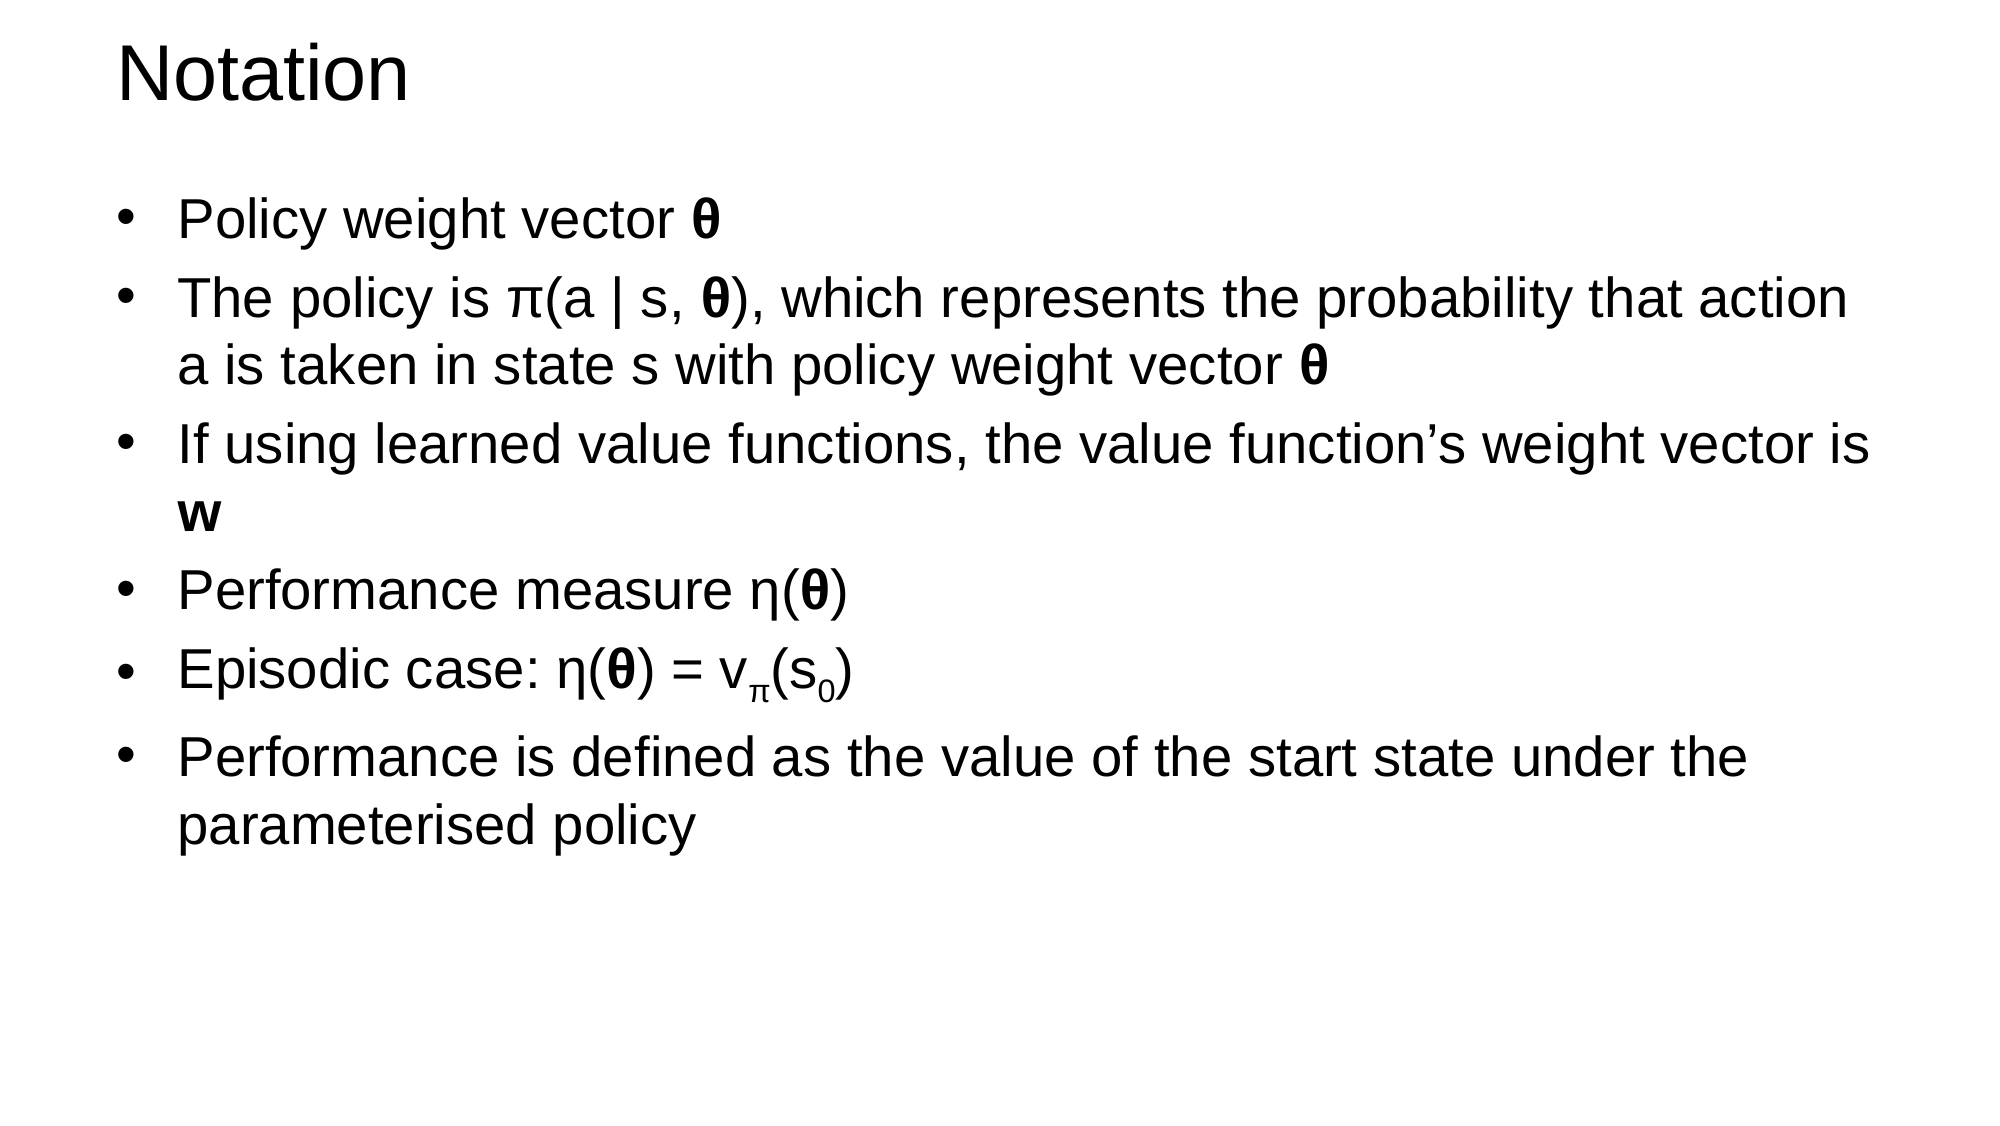

# Notation
Policy weight vector θ
The policy is π(a | s, θ), which represents the probability that action a is taken in state s with policy weight vector θ
If using learned value functions, the value function’s weight vector is w
Performance measure η(θ)
Episodic case: η(θ) = vπ(s0)
Performance is defined as the value of the start state under the parameterised policy